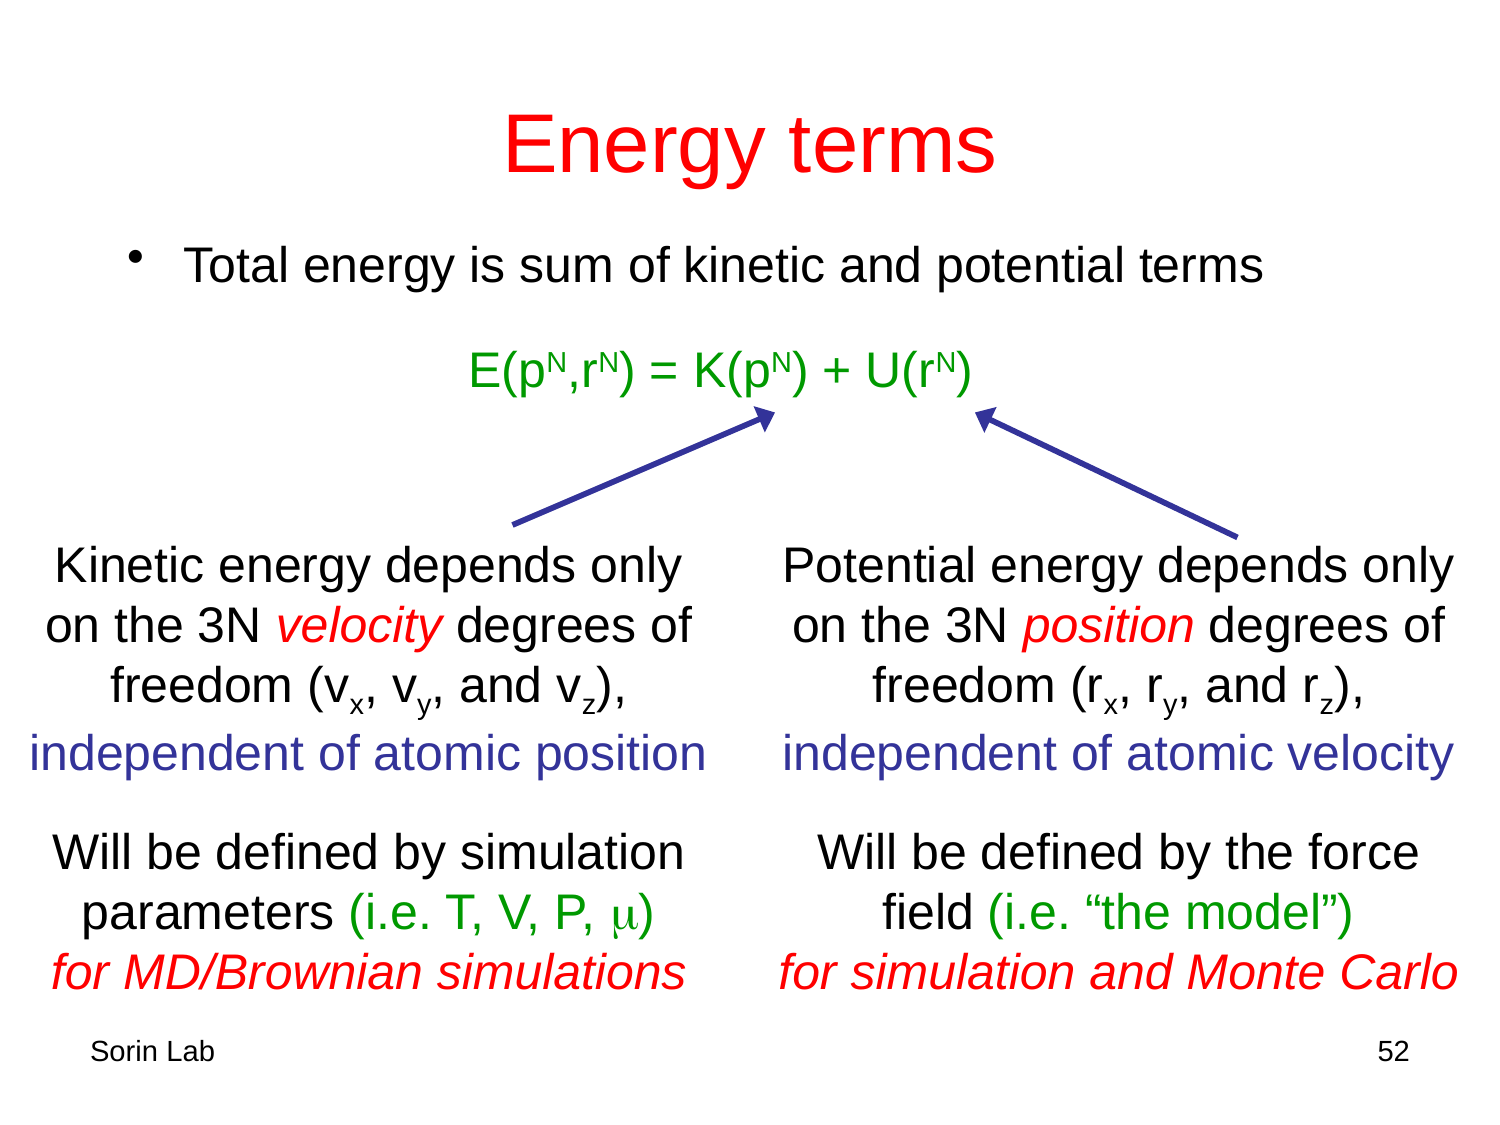

# Energy terms
Total energy is sum of kinetic and potential terms

E(pN,rN) = K(pN) + U(rN)

Kinetic energy depends only on the 3N velocity degrees of freedom (vx, vy, and vz),
independent of atomic position
Potential energy depends only on the 3N position degrees of freedom (rx, ry, and rz),
independent of atomic velocity
Will be defined by simulation parameters (i.e. T, V, P, μ)
for MD/Brownian simulations
Will be defined by the force field (i.e. “the model”)
for simulation and Monte Carlo
Sorin Lab
52